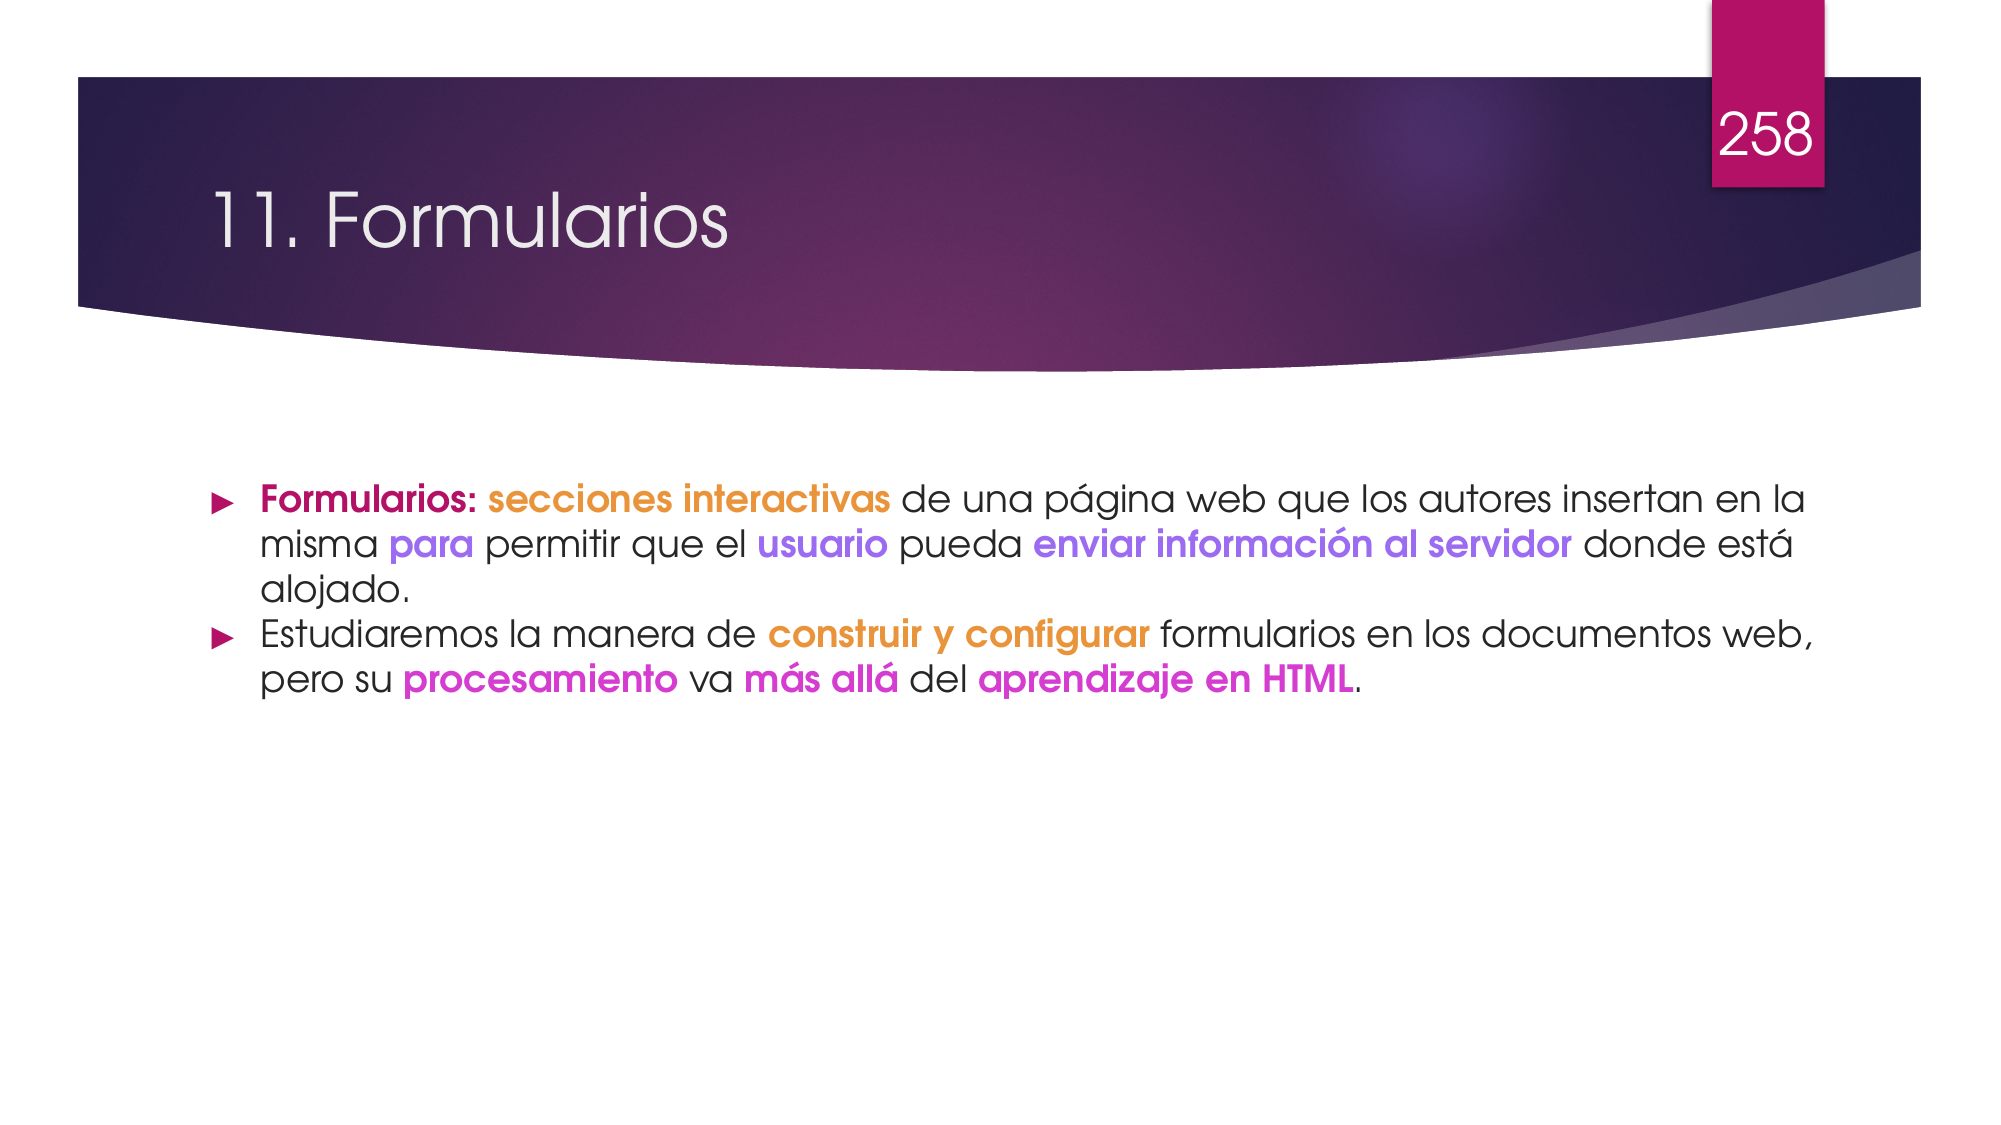

258
# 11. Formularios
Formularios: secciones interactivas de una página web que los autores insertan en la misma para permitir que el usuario pueda enviar información al servidor donde está alojado.
Estudiaremos la manera de construir y configurar formularios en los documentos web, pero su procesamiento va más allá del aprendizaje en HTML.